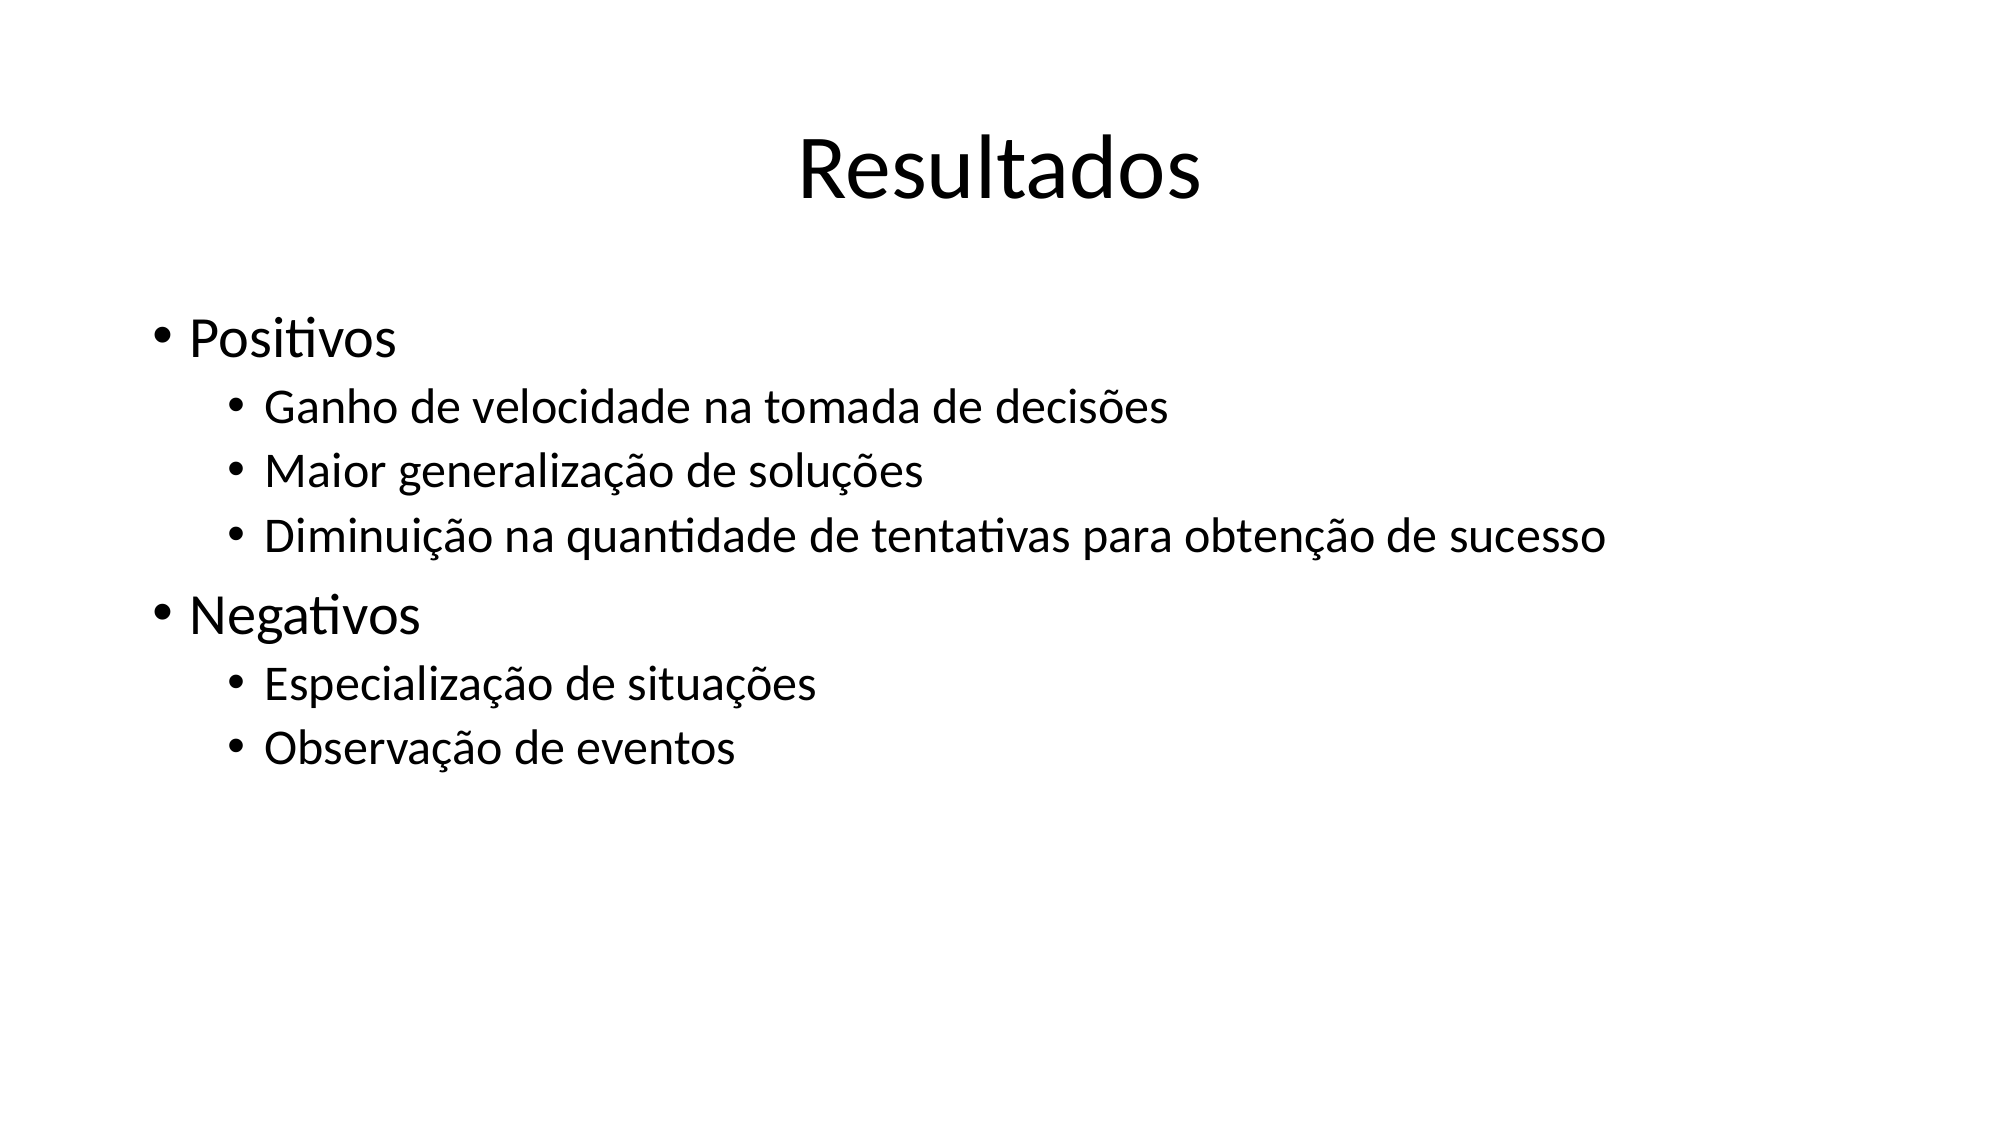

# Resultados
Positivos
Ganho de velocidade na tomada de decisões
Maior generalização de soluções
Diminuição na quantidade de tentativas para obtenção de sucesso
Negativos
Especialização de situações
Observação de eventos